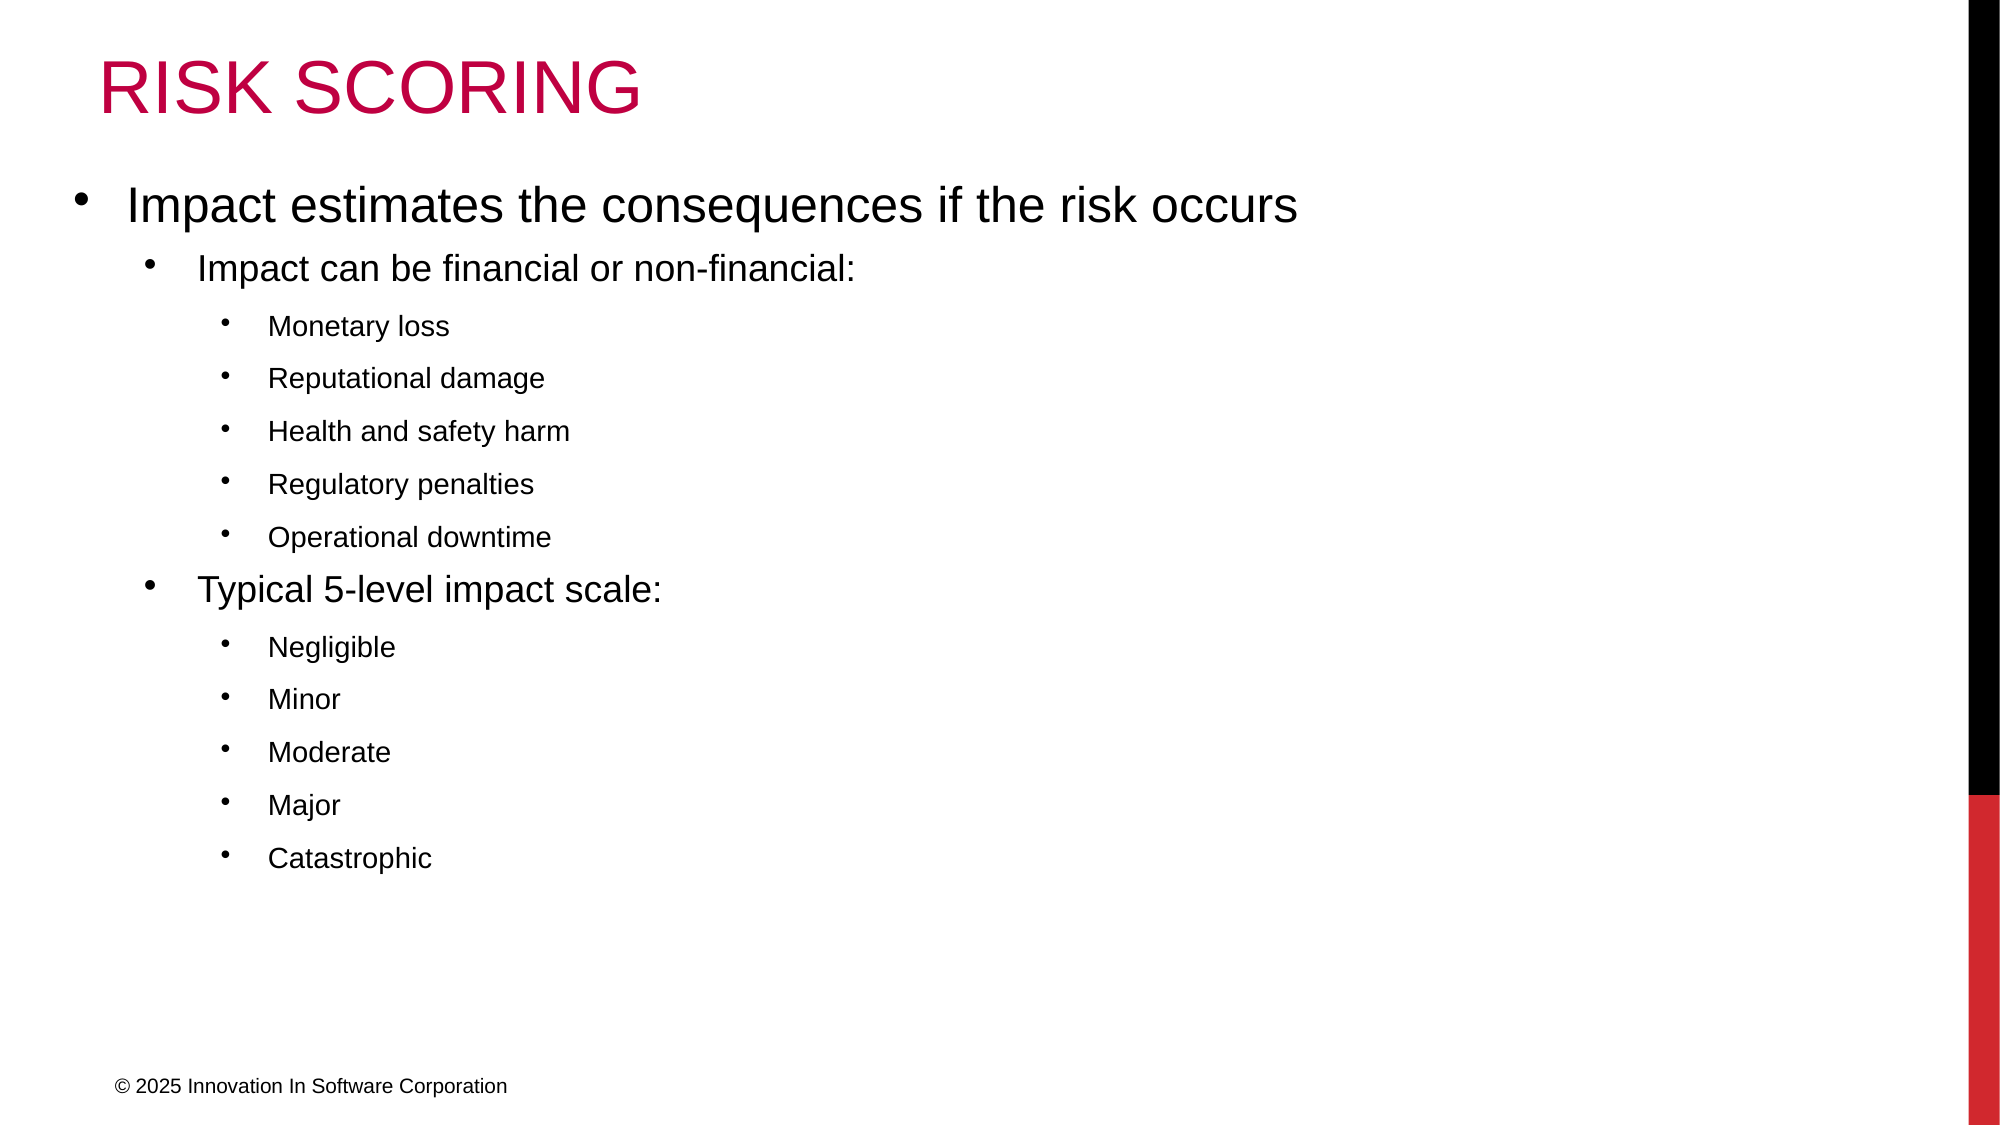

# Risk Scoring
Impact estimates the consequences if the risk occurs
Impact can be financial or non-financial:
Monetary loss
Reputational damage
Health and safety harm
Regulatory penalties
Operational downtime
Typical 5-level impact scale:
Negligible
Minor
Moderate
Major
Catastrophic
© 2025 Innovation In Software Corporation